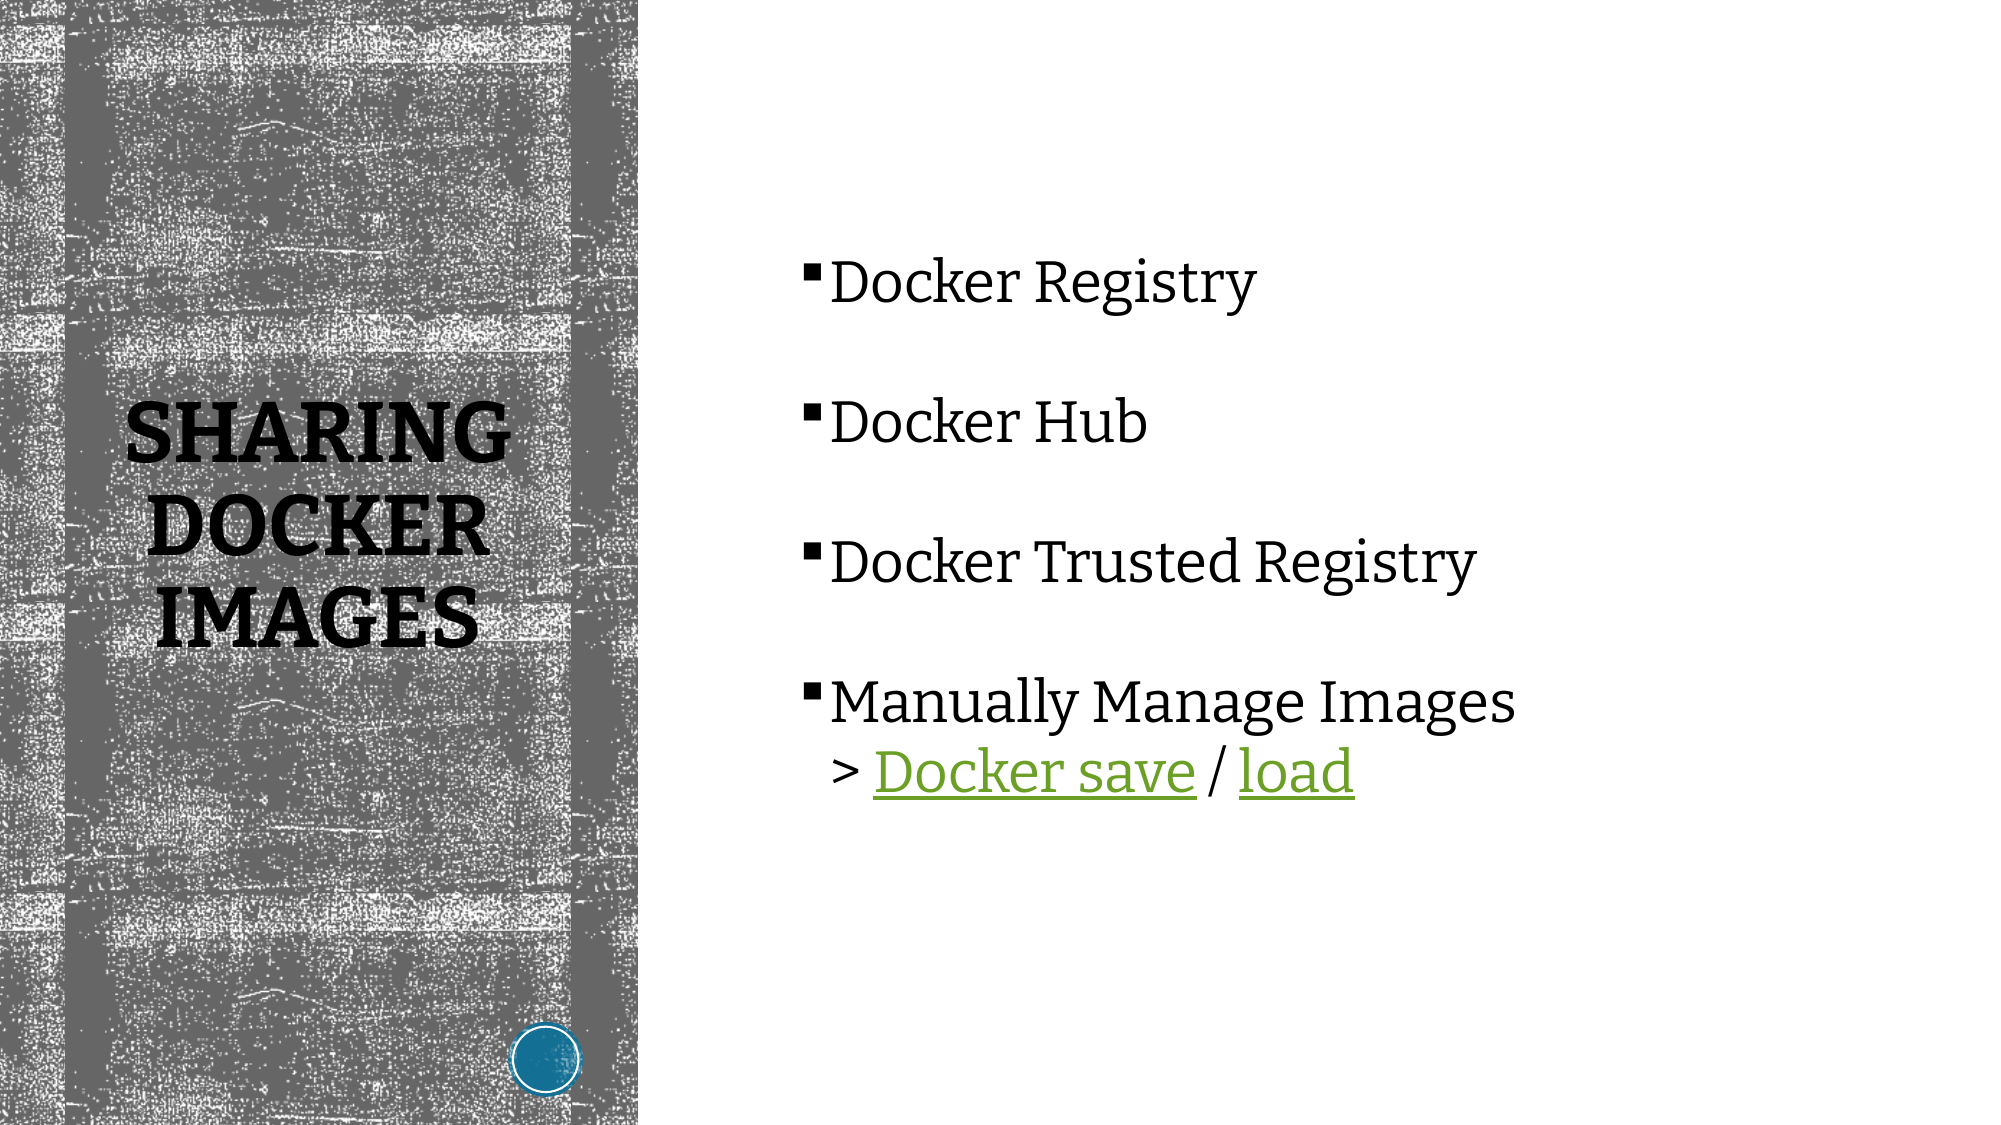

Docker Registry

Docker Hub

Docker Trusted Registry

Manually Manage Images
> Docker save / load
# Sharing Docker images